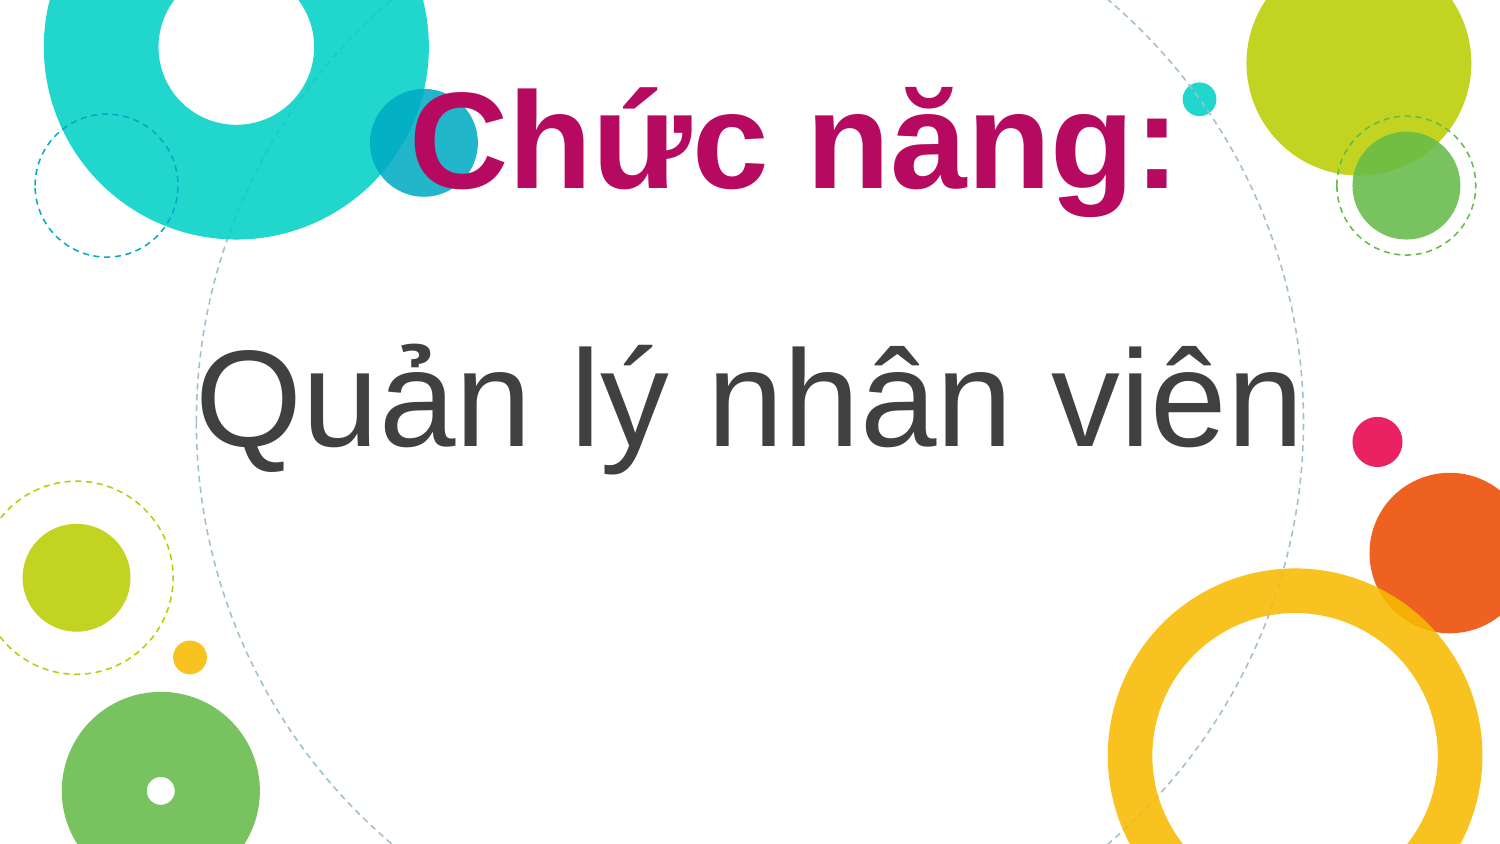

Chức năng:
# Quản lý nhân viên